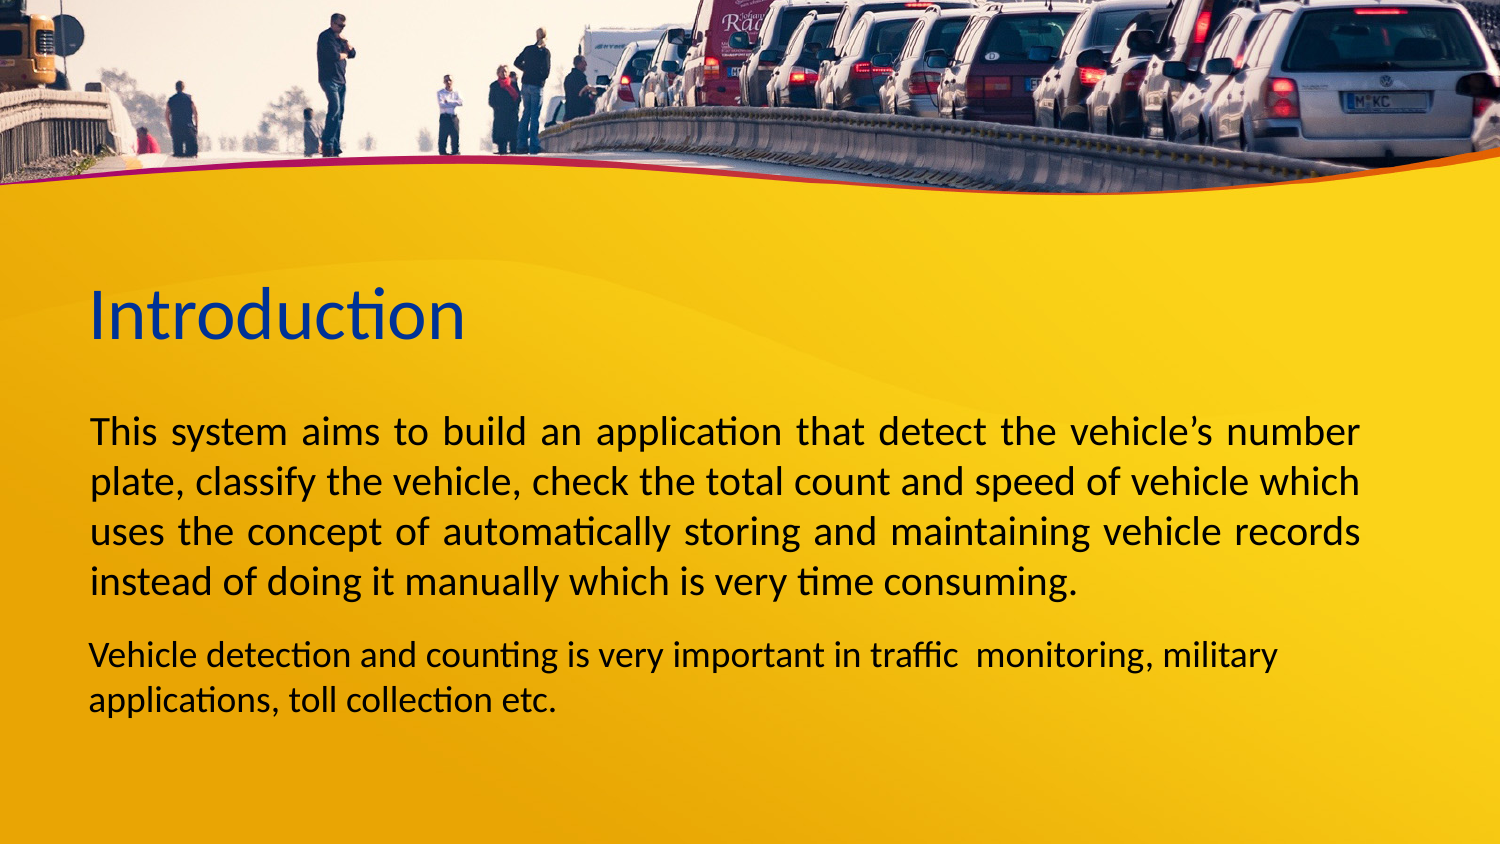

# Introduction
	This system aims to build an application that detect the vehicle’s number plate, classify the vehicle, check the total count and speed of vehicle which uses the concept of automatically storing and maintaining vehicle records instead of doing it manually which is very time consuming.

Vehicle detection and counting is very important in traffic  monitoring, military applications, toll collection etc.